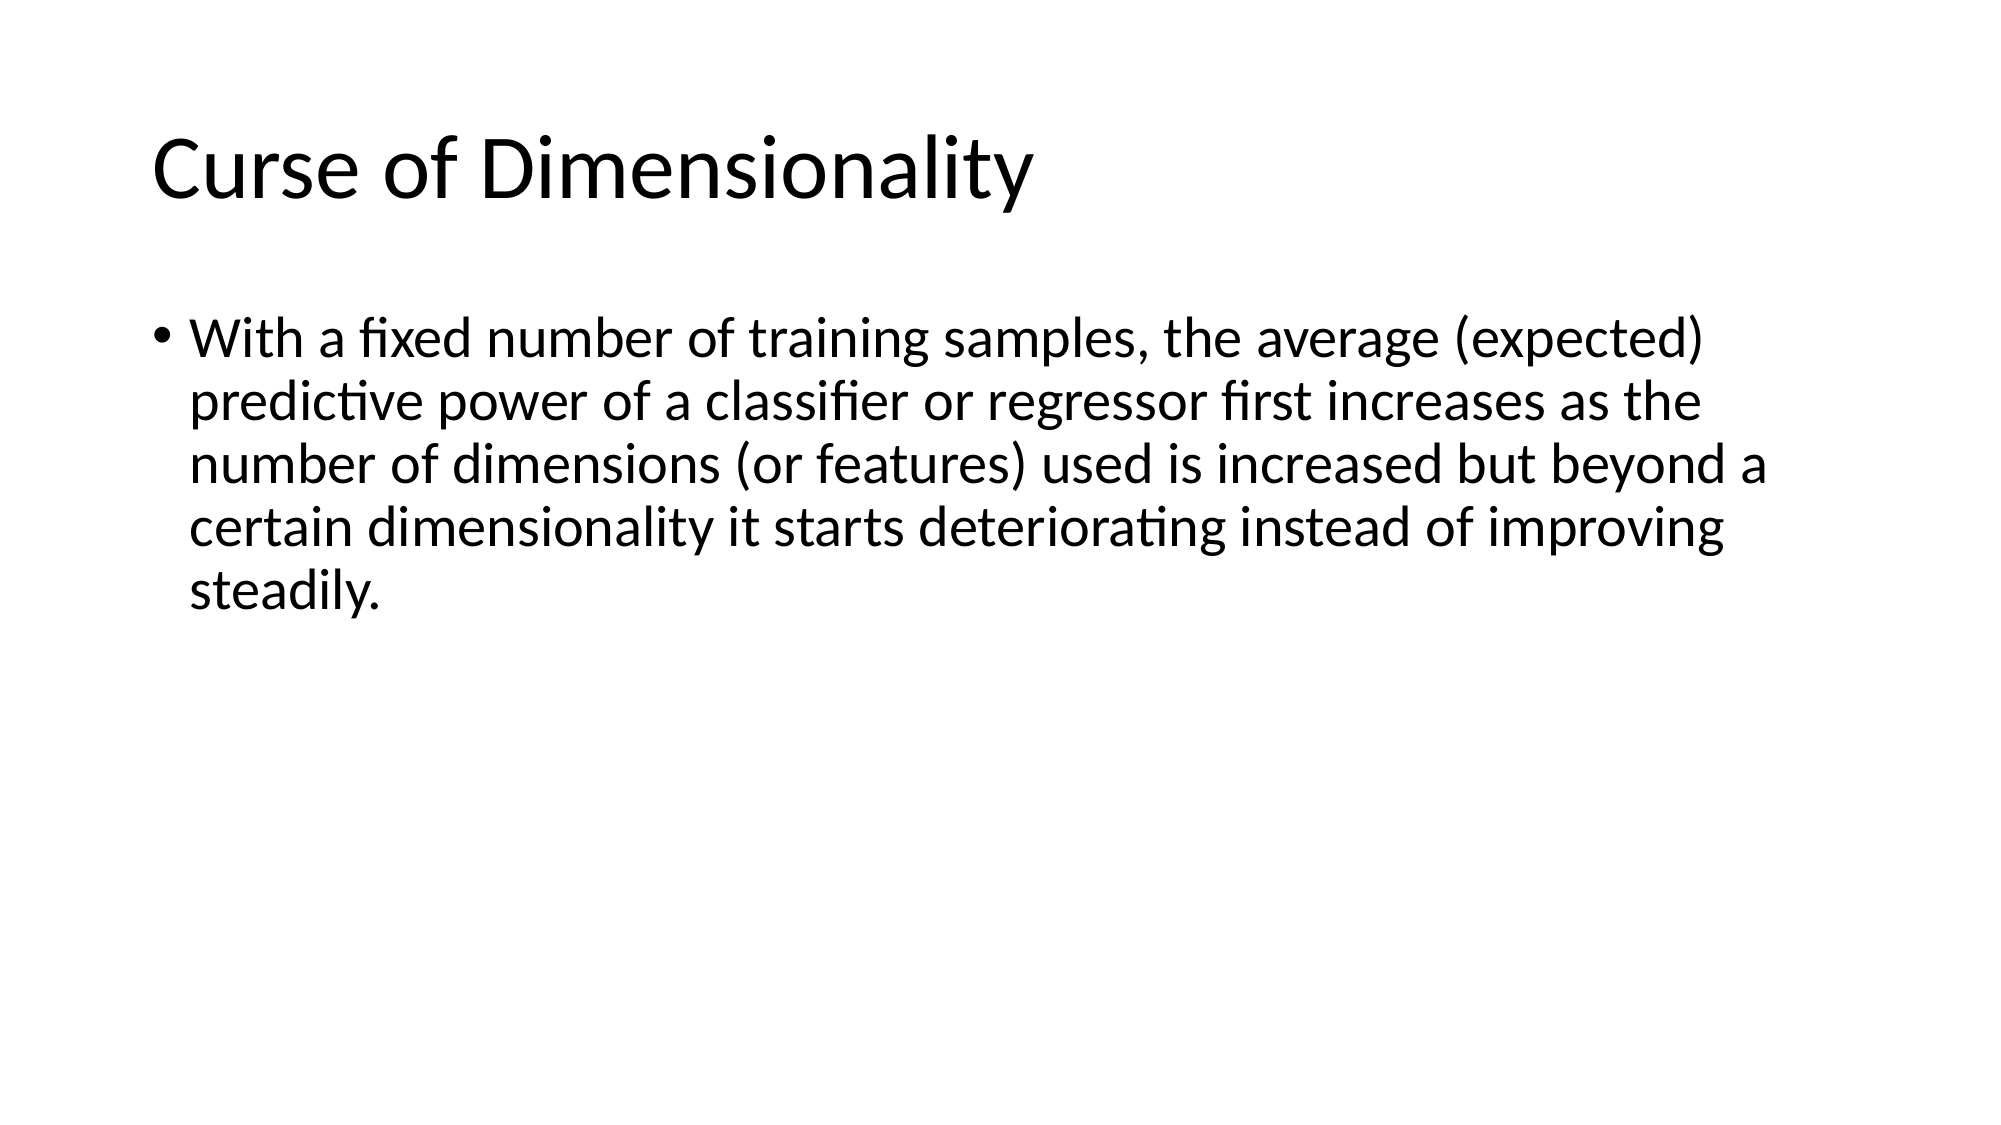

# Curse of Dimensionality
With a fixed number of training samples, the average (expected) predictive power of a classifier or regressor first increases as the number of dimensions (or features) used is increased but beyond a certain dimensionality it starts deteriorating instead of improving steadily.